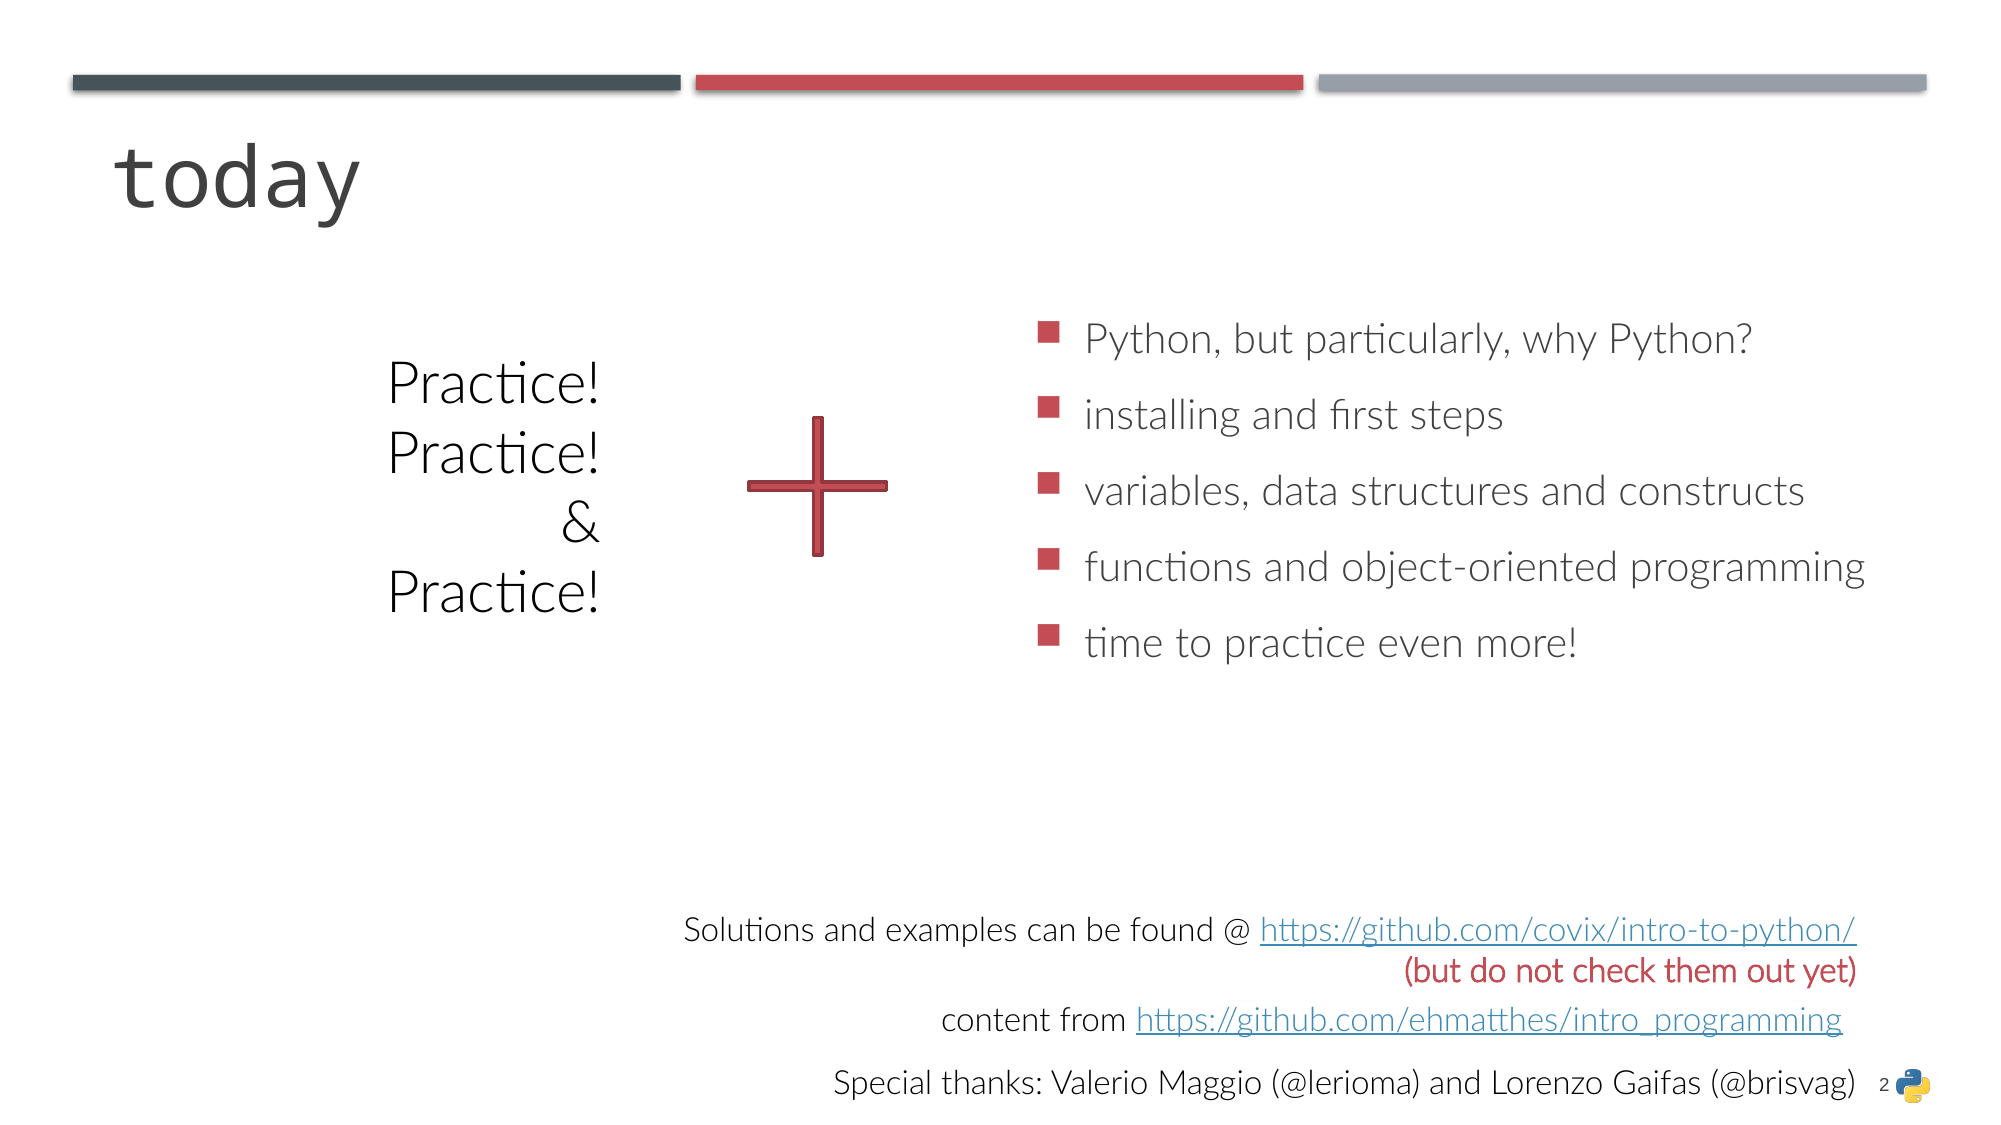

Python, but particularly, why Python?
installing and first steps
variables, data structures and constructs
functions and object-oriented programming
time to practice even more!
# today
Practice!
Practice!
&
Practice!

Solutions and examples can be found @ https://github.com/covix/intro-to-python/
(but do not check them out yet)
content from https://github.com/ehmatthes/intro_programming
Special thanks: Valerio Maggio (@lerioma) and Lorenzo Gaifas (@brisvag)
2